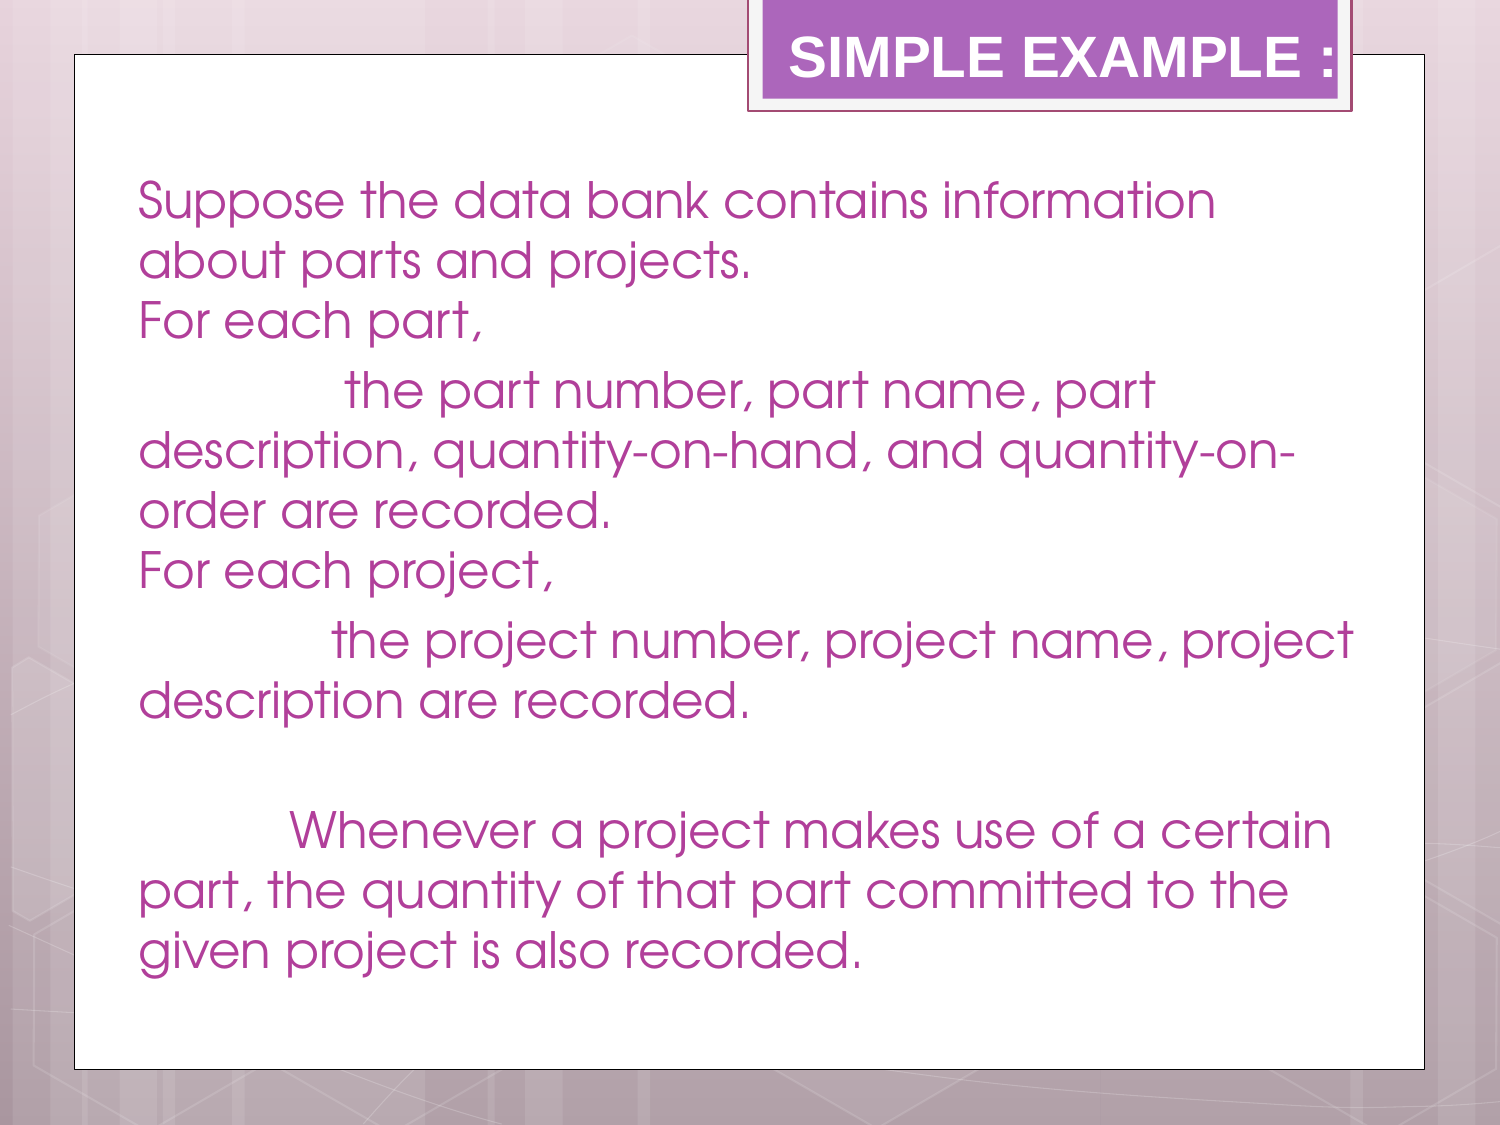

# SIMPLE EXAMPLE :
Suppose the data bank contains information about parts and projects.
For each part,
               the part number, part name, part description, quantity-on-hand, and quantity-on-order are recorded.
For each project,
              the project number, project name, project description are recorded.
           Whenever a project makes use of a certain part, the quantity of that part committed to the given project is also recorded.